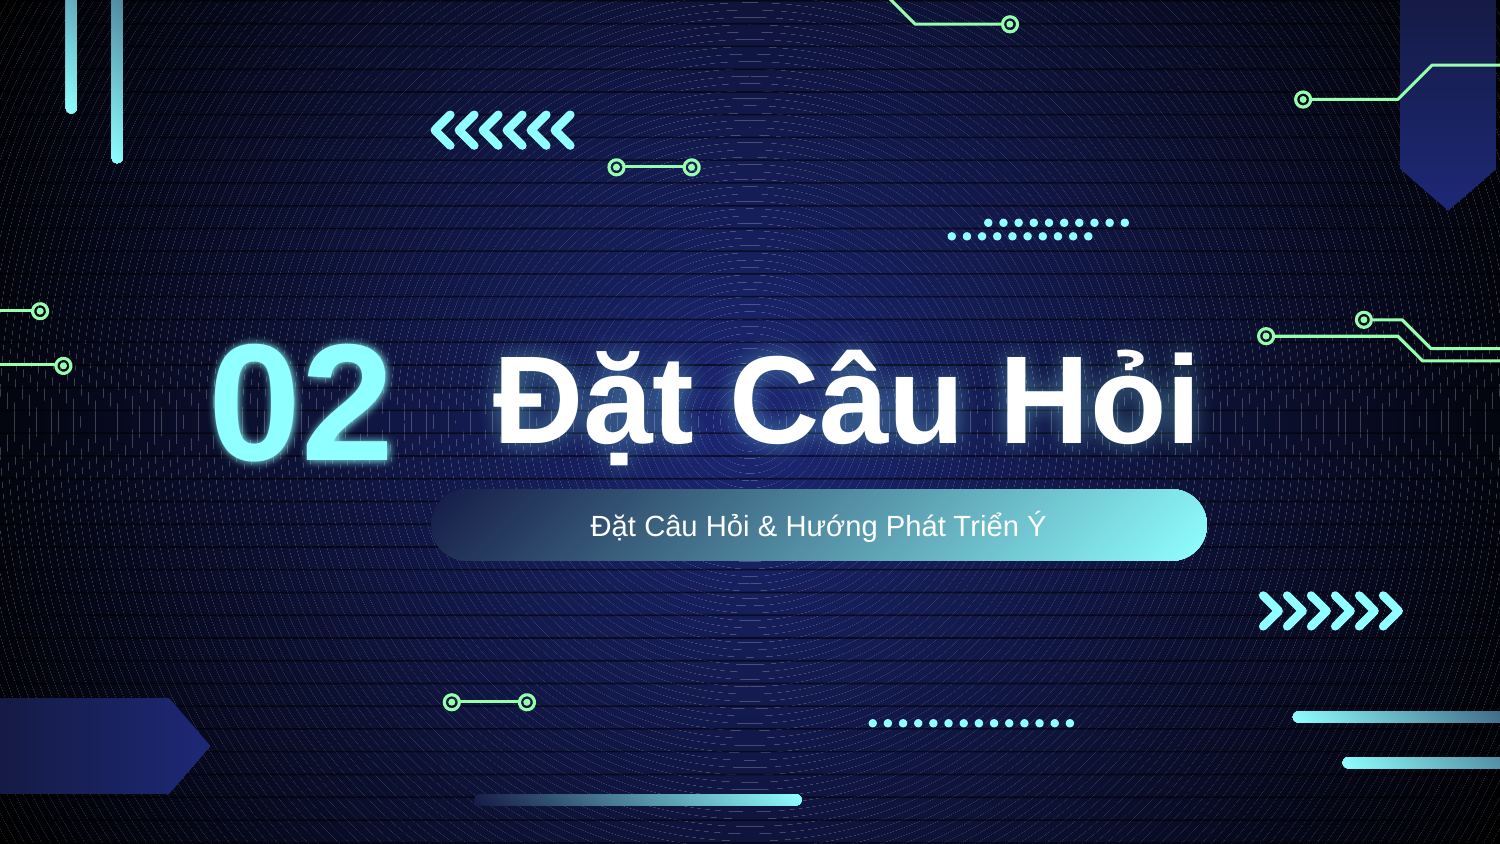

02

# Đặt Câu Hỏi
Đặt Câu Hỏi & Hướng Phát Triển Ý